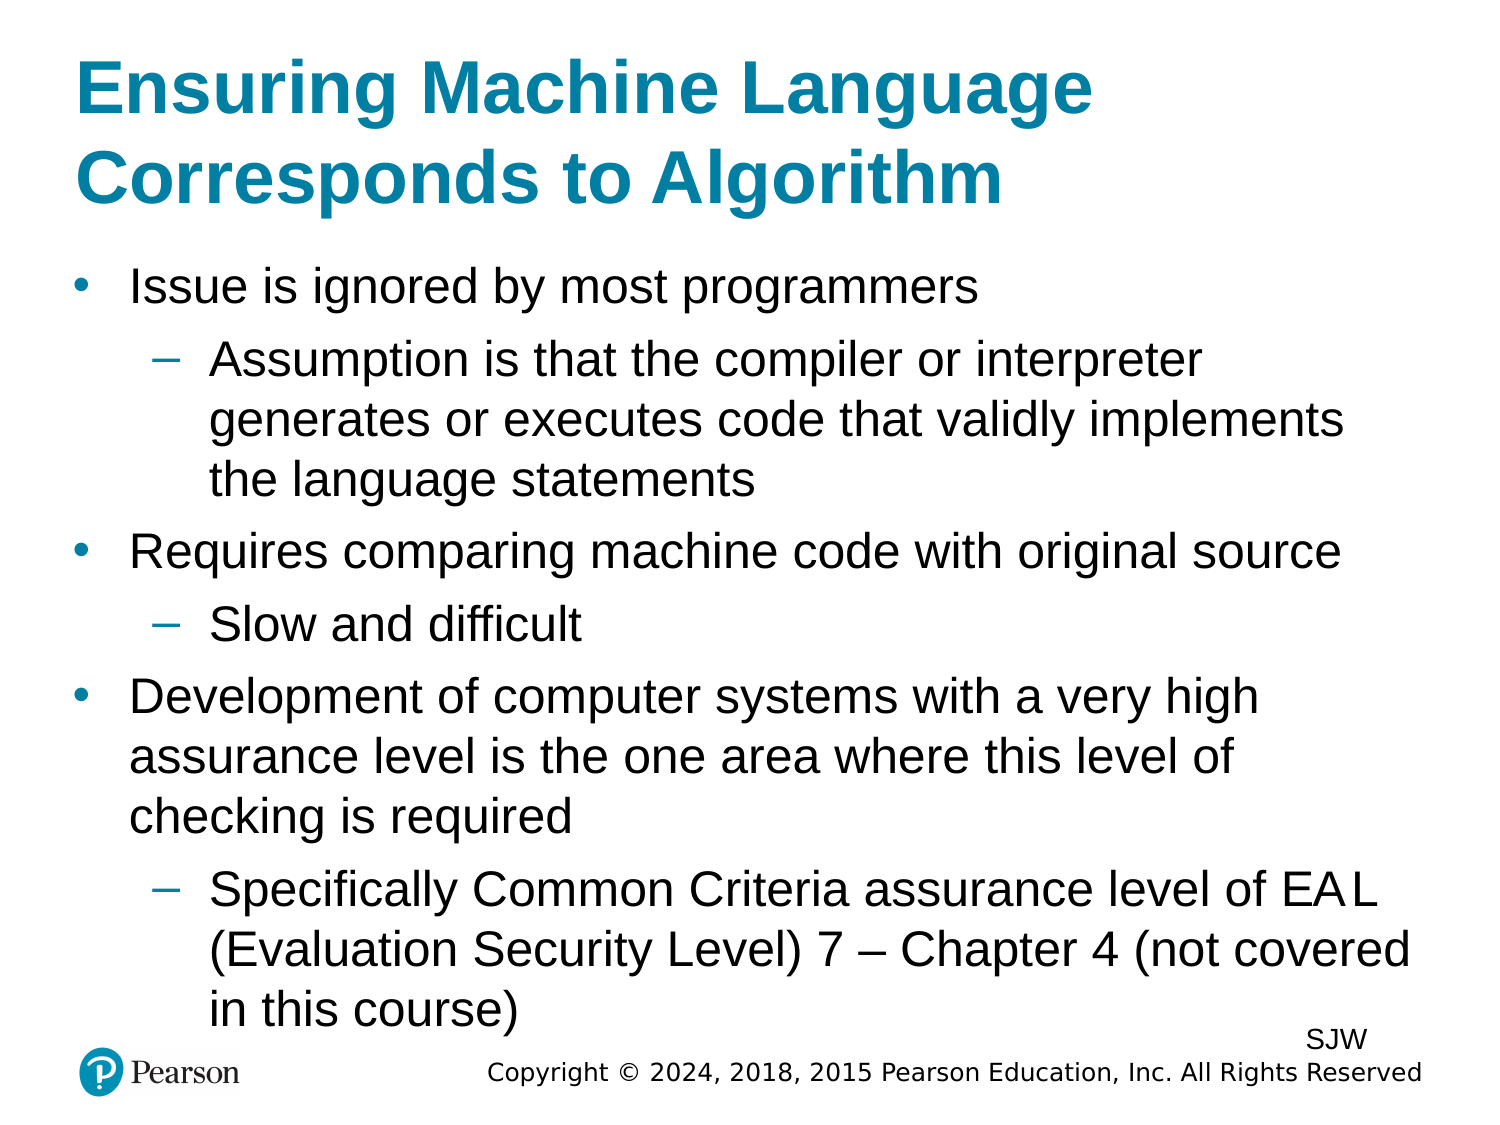

# Ensuring Machine Language Corresponds to Algorithm
Issue is ignored by most programmers
Assumption is that the compiler or interpreter generates or executes code that validly implements the language statements
Requires comparing machine code with original source
Slow and difficult
Development of computer systems with a very high assurance level is the one area where this level of checking is required
Specifically Common Criteria assurance level of E A L (Evaluation Security Level) 7 – Chapter 4 (not covered in this course)
SJW